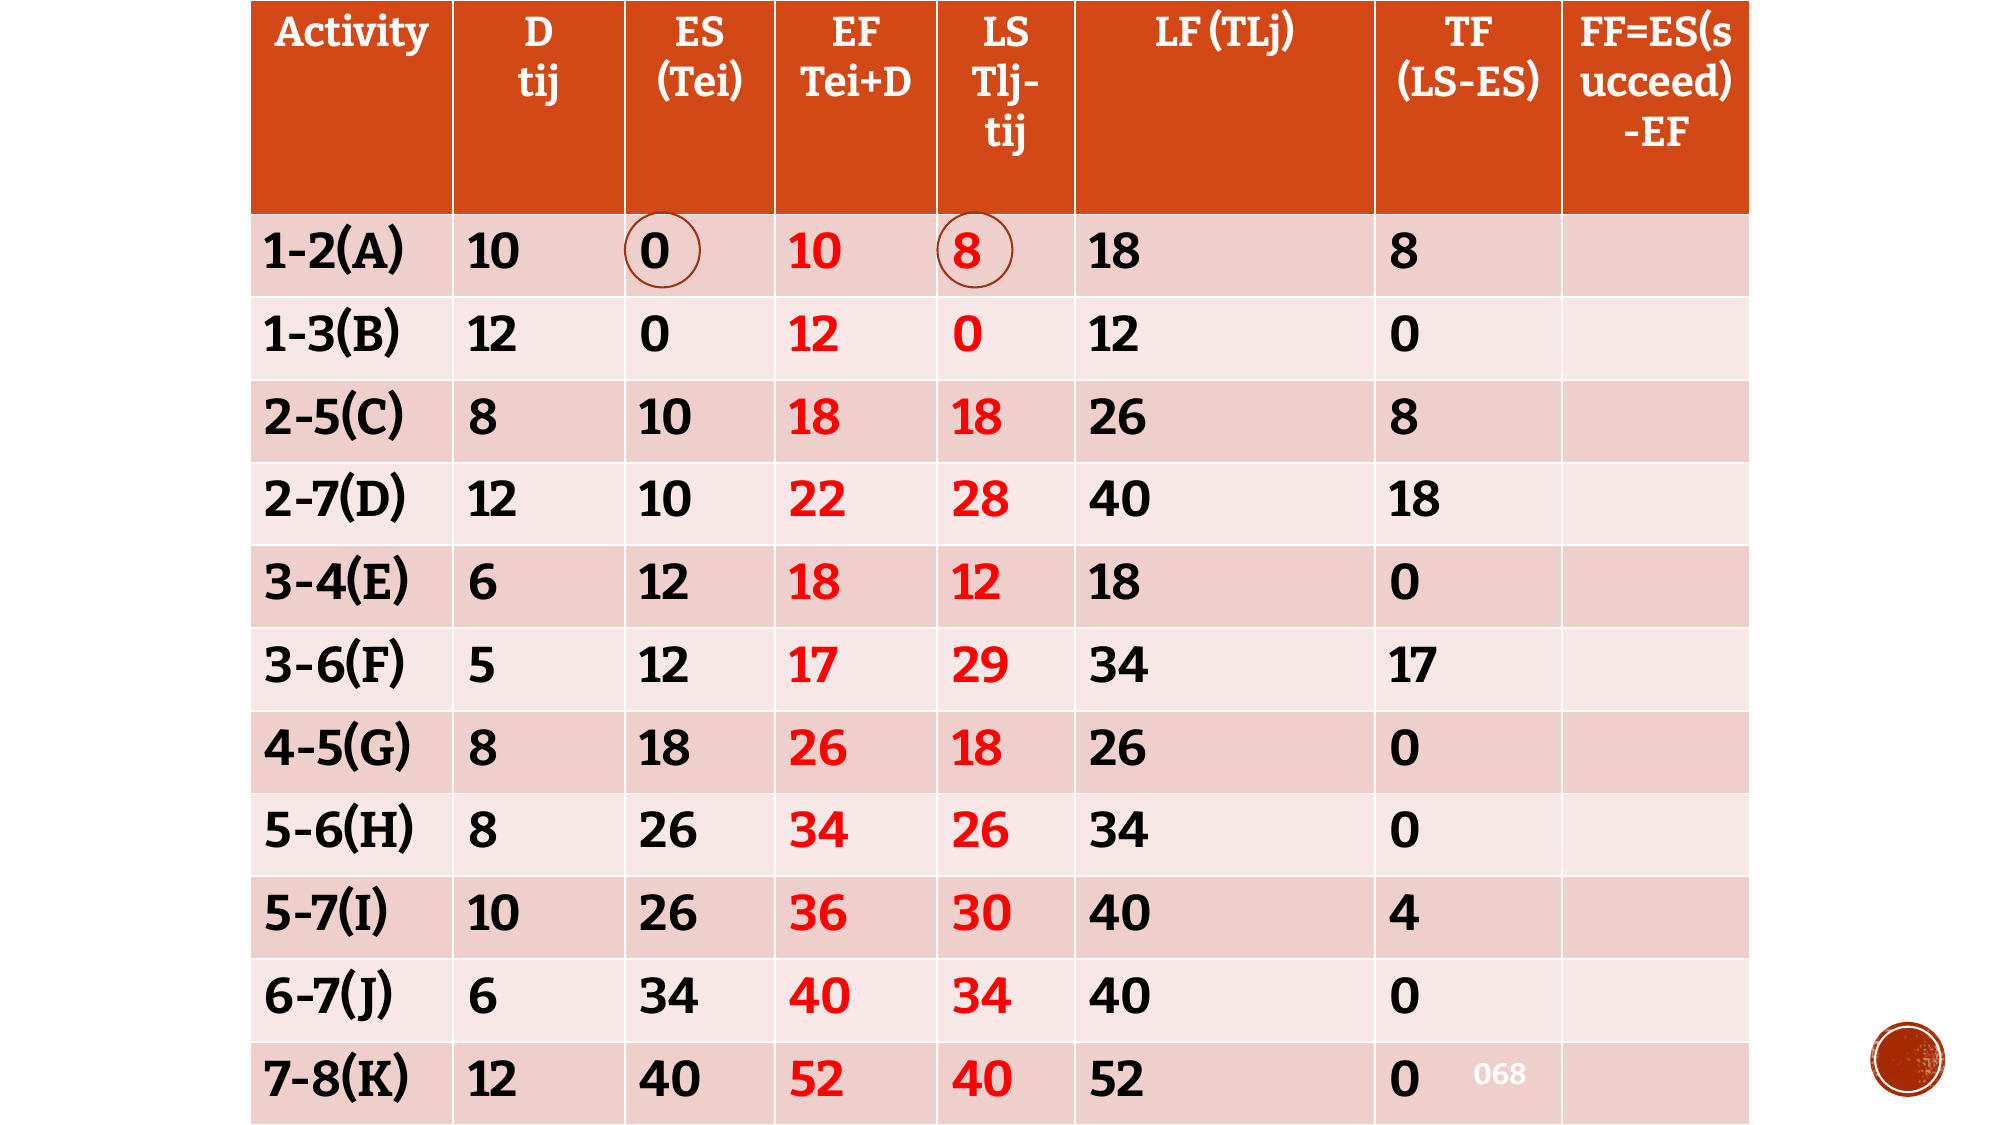

# Network Table
| Activity | D tij | ES (Tei) | EF Tei+D | LS Tlj-tij | LF (TLj) | TF (LS-ES) | FF=ES(succeed)-EF |
| --- | --- | --- | --- | --- | --- | --- | --- |
| 1-2(A) | 10 | 0 | 10 | 8 | 18 | 8 |  |
| 1-3(B) | 12 | 0 | 12 | 0 | 12 | 0 |  |
| 2-5(C) | 8 | 10 | 18 | 18 | 26 | 8 |  |
| 2-7(D) | 12 | 10 | 22 | 28 | 40 | 18 |  |
| 3-4(E) | 6 | 12 | 18 | 12 | 18 | 0 |  |
| 3-6(F) | 5 | 12 | 17 | 29 | 34 | 17 |  |
| 4-5(G) | 8 | 18 | 26 | 18 | 26 | 0 |  |
| 5-6(H) | 8 | 26 | 34 | 26 | 34 | 0 |  |
| 5-7(I) | 10 | 26 | 36 | 30 | 40 | 4 |  |
| 6-7(J) | 6 | 34 | 40 | 34 | 40 | 0 |  |
| 7-8(K) | 12 | 40 | 52 | 40 | 52 | 0 |  |

068